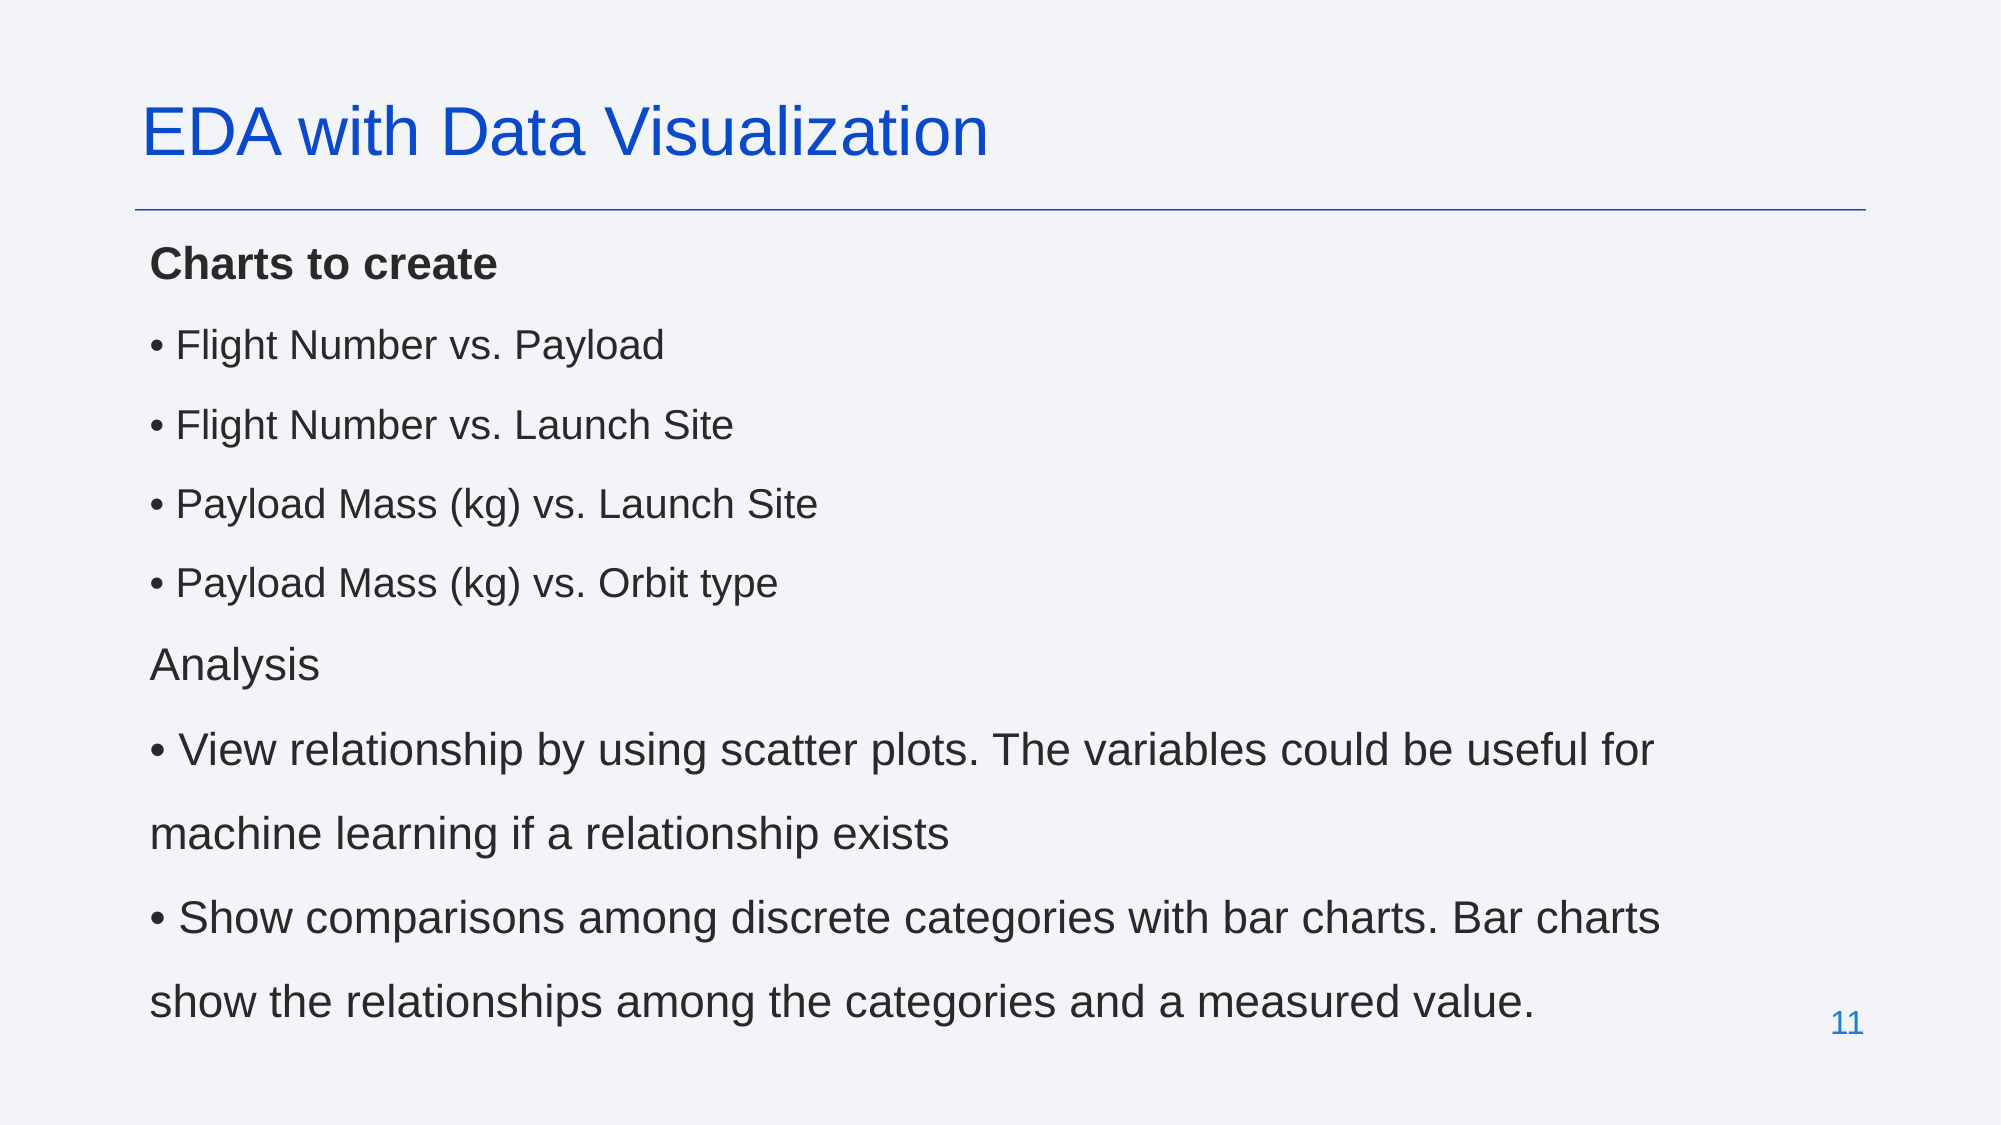

EDA with Data Visualization
Charts to create
• Flight Number vs. Payload
• Flight Number vs. Launch Site
• Payload Mass (kg) vs. Launch Site
• Payload Mass (kg) vs. Orbit type
Analysis
• View relationship by using scatter plots. The variables could be useful for
machine learning if a relationship exists
• Show comparisons among discrete categories with bar charts. Bar charts
show the relationships among the categories and a measured value.
11